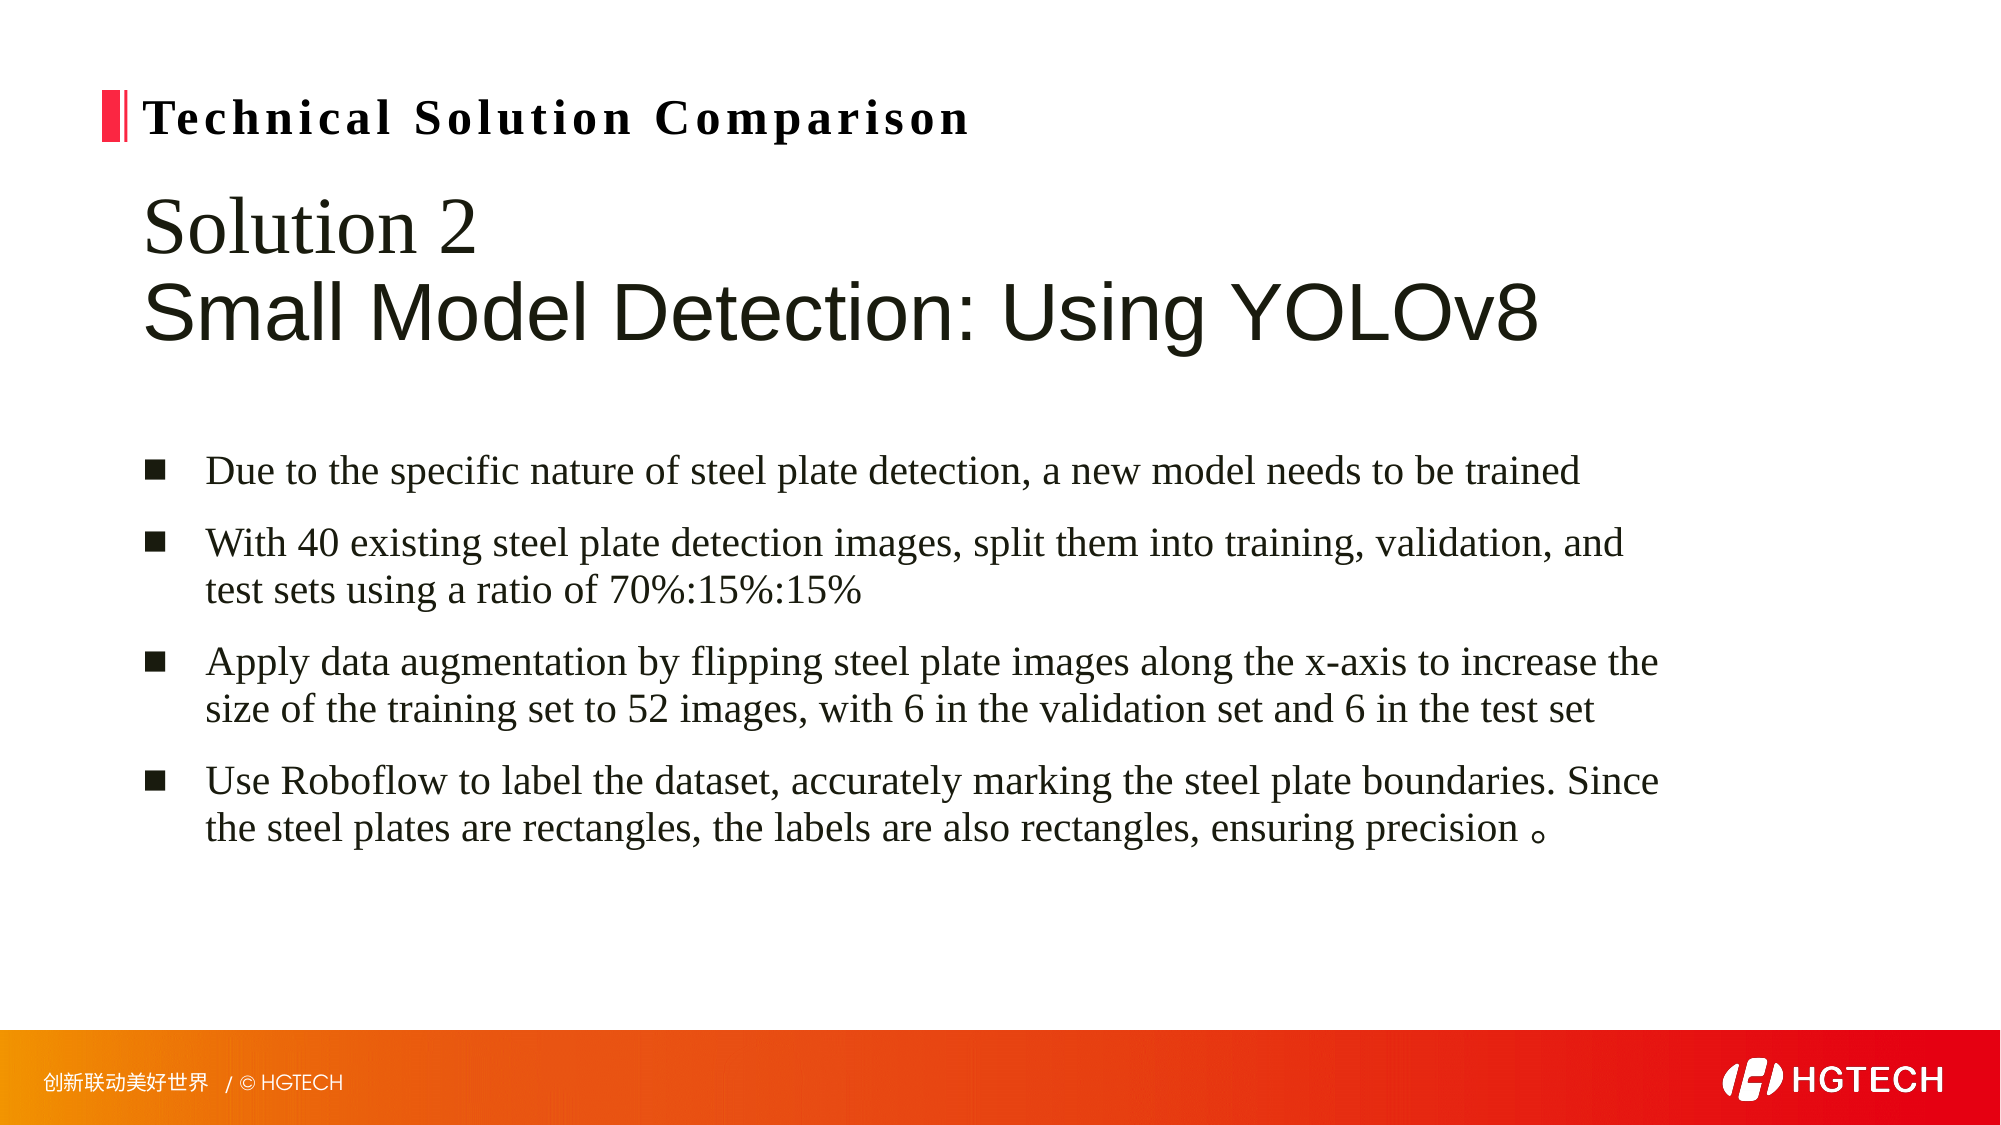

Technical Solution Comparison
Solution 2
Small Model Detection: Using YOLOv8
Due to the specific nature of steel plate detection, a new model needs to be trained
With 40 existing steel plate detection images, split them into training, validation, and test sets using a ratio of 70%:15%:15%
Apply data augmentation by flipping steel plate images along the x-axis to increase the size of the training set to 52 images, with 6 in the validation set and 6 in the test set
Use Roboflow to label the dataset, accurately marking the steel plate boundaries. Since the steel plates are rectangles, the labels are also rectangles, ensuring precision。